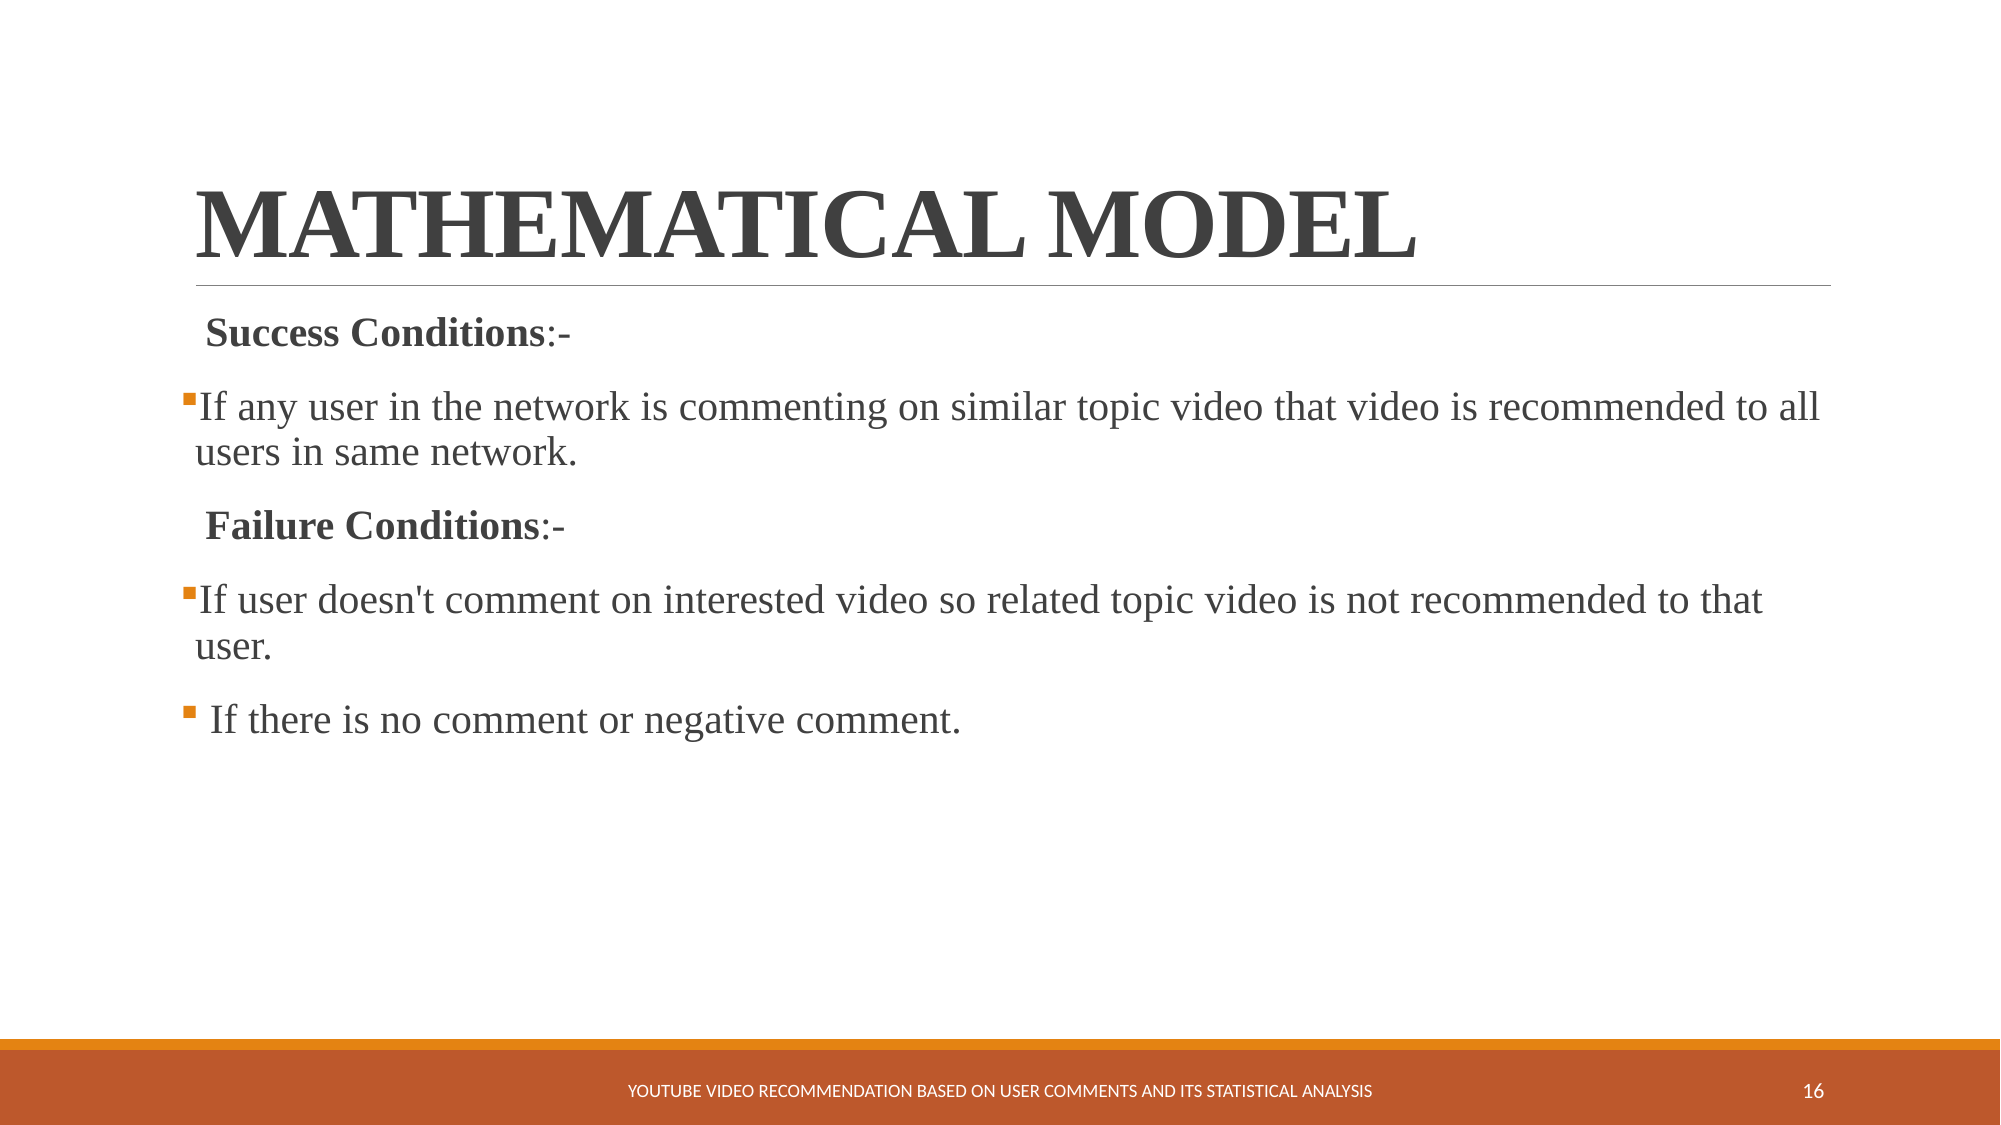

# MATHEMATICAL MODEL
 Success Conditions:-
If any user in the network is commenting on similar topic video that video is recommended to all users in same network.
 Failure Conditions:-
If user doesn't comment on interested video so related topic video is not recommended to that user.
 If there is no comment or negative comment.

YOUTUBE VIDEO RECOMMENDATION BASED ON USER COMMENTS AND ITS STATISTICAL ANALYSIS
16